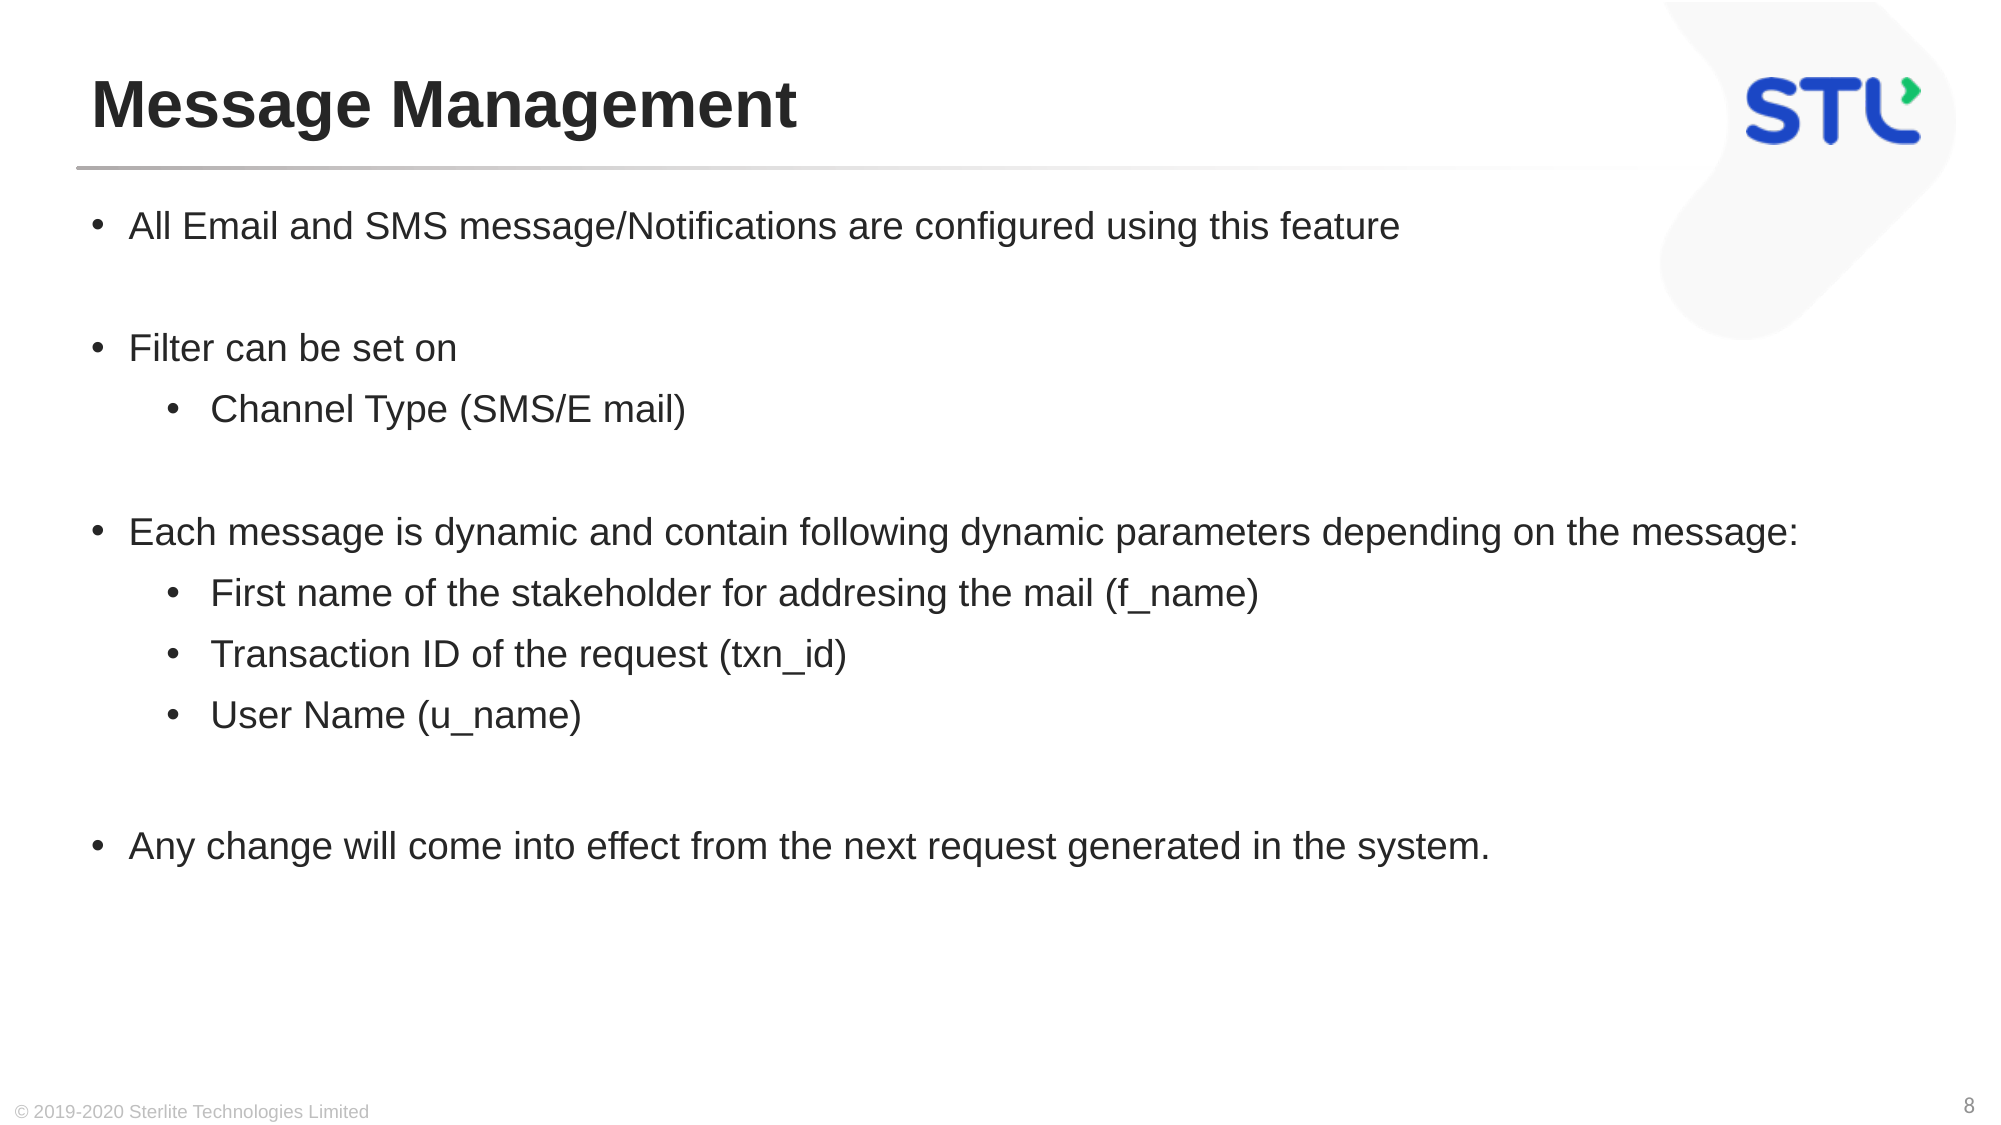

# Message Management
All Email and SMS message/Notifications are configured using this feature

Filter can be set on
Channel Type (SMS/E mail)

Each message is dynamic and contain following dynamic parameters depending on the message:
First name of the stakeholder for addresing the mail (f_name)
Transaction ID of the request (txn_id)
User Name (u_name)

Any change will come into effect from the next request generated in the system.

© 2019-2020 Sterlite Technologies Limited
8